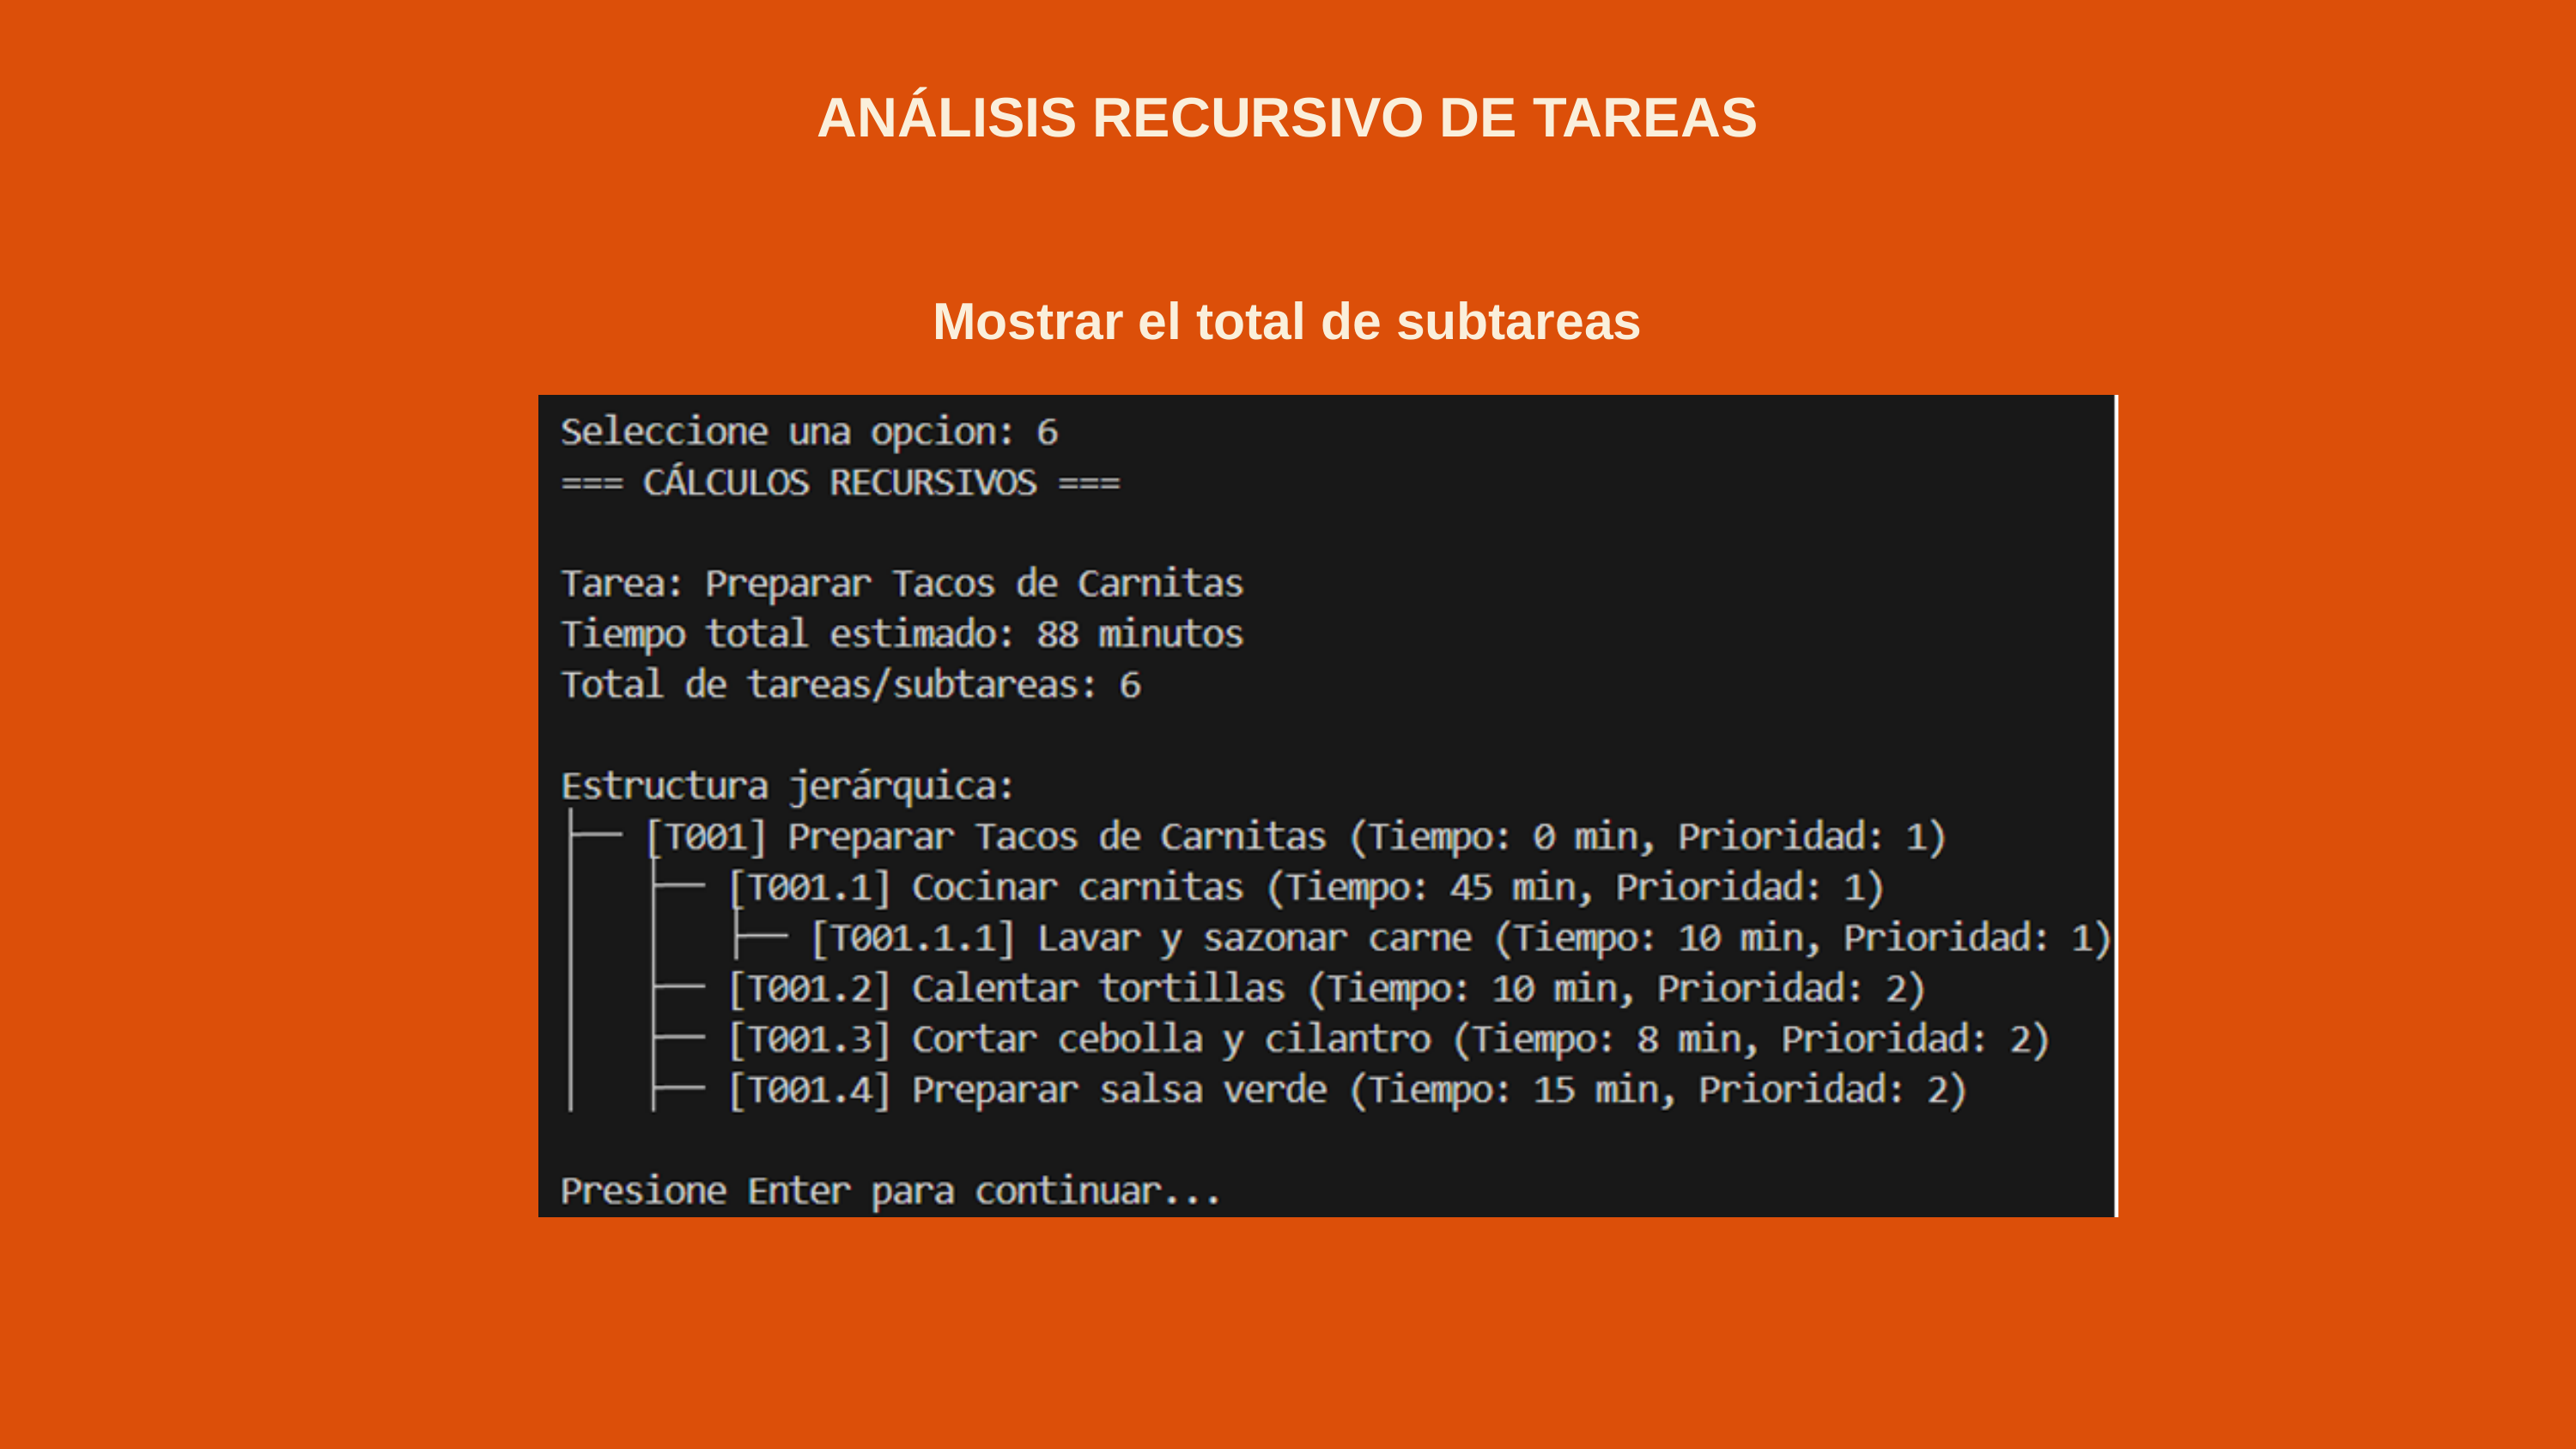

ANÁLISIS RECURSIVO DE TAREAS
Mostrar el total de subtareas